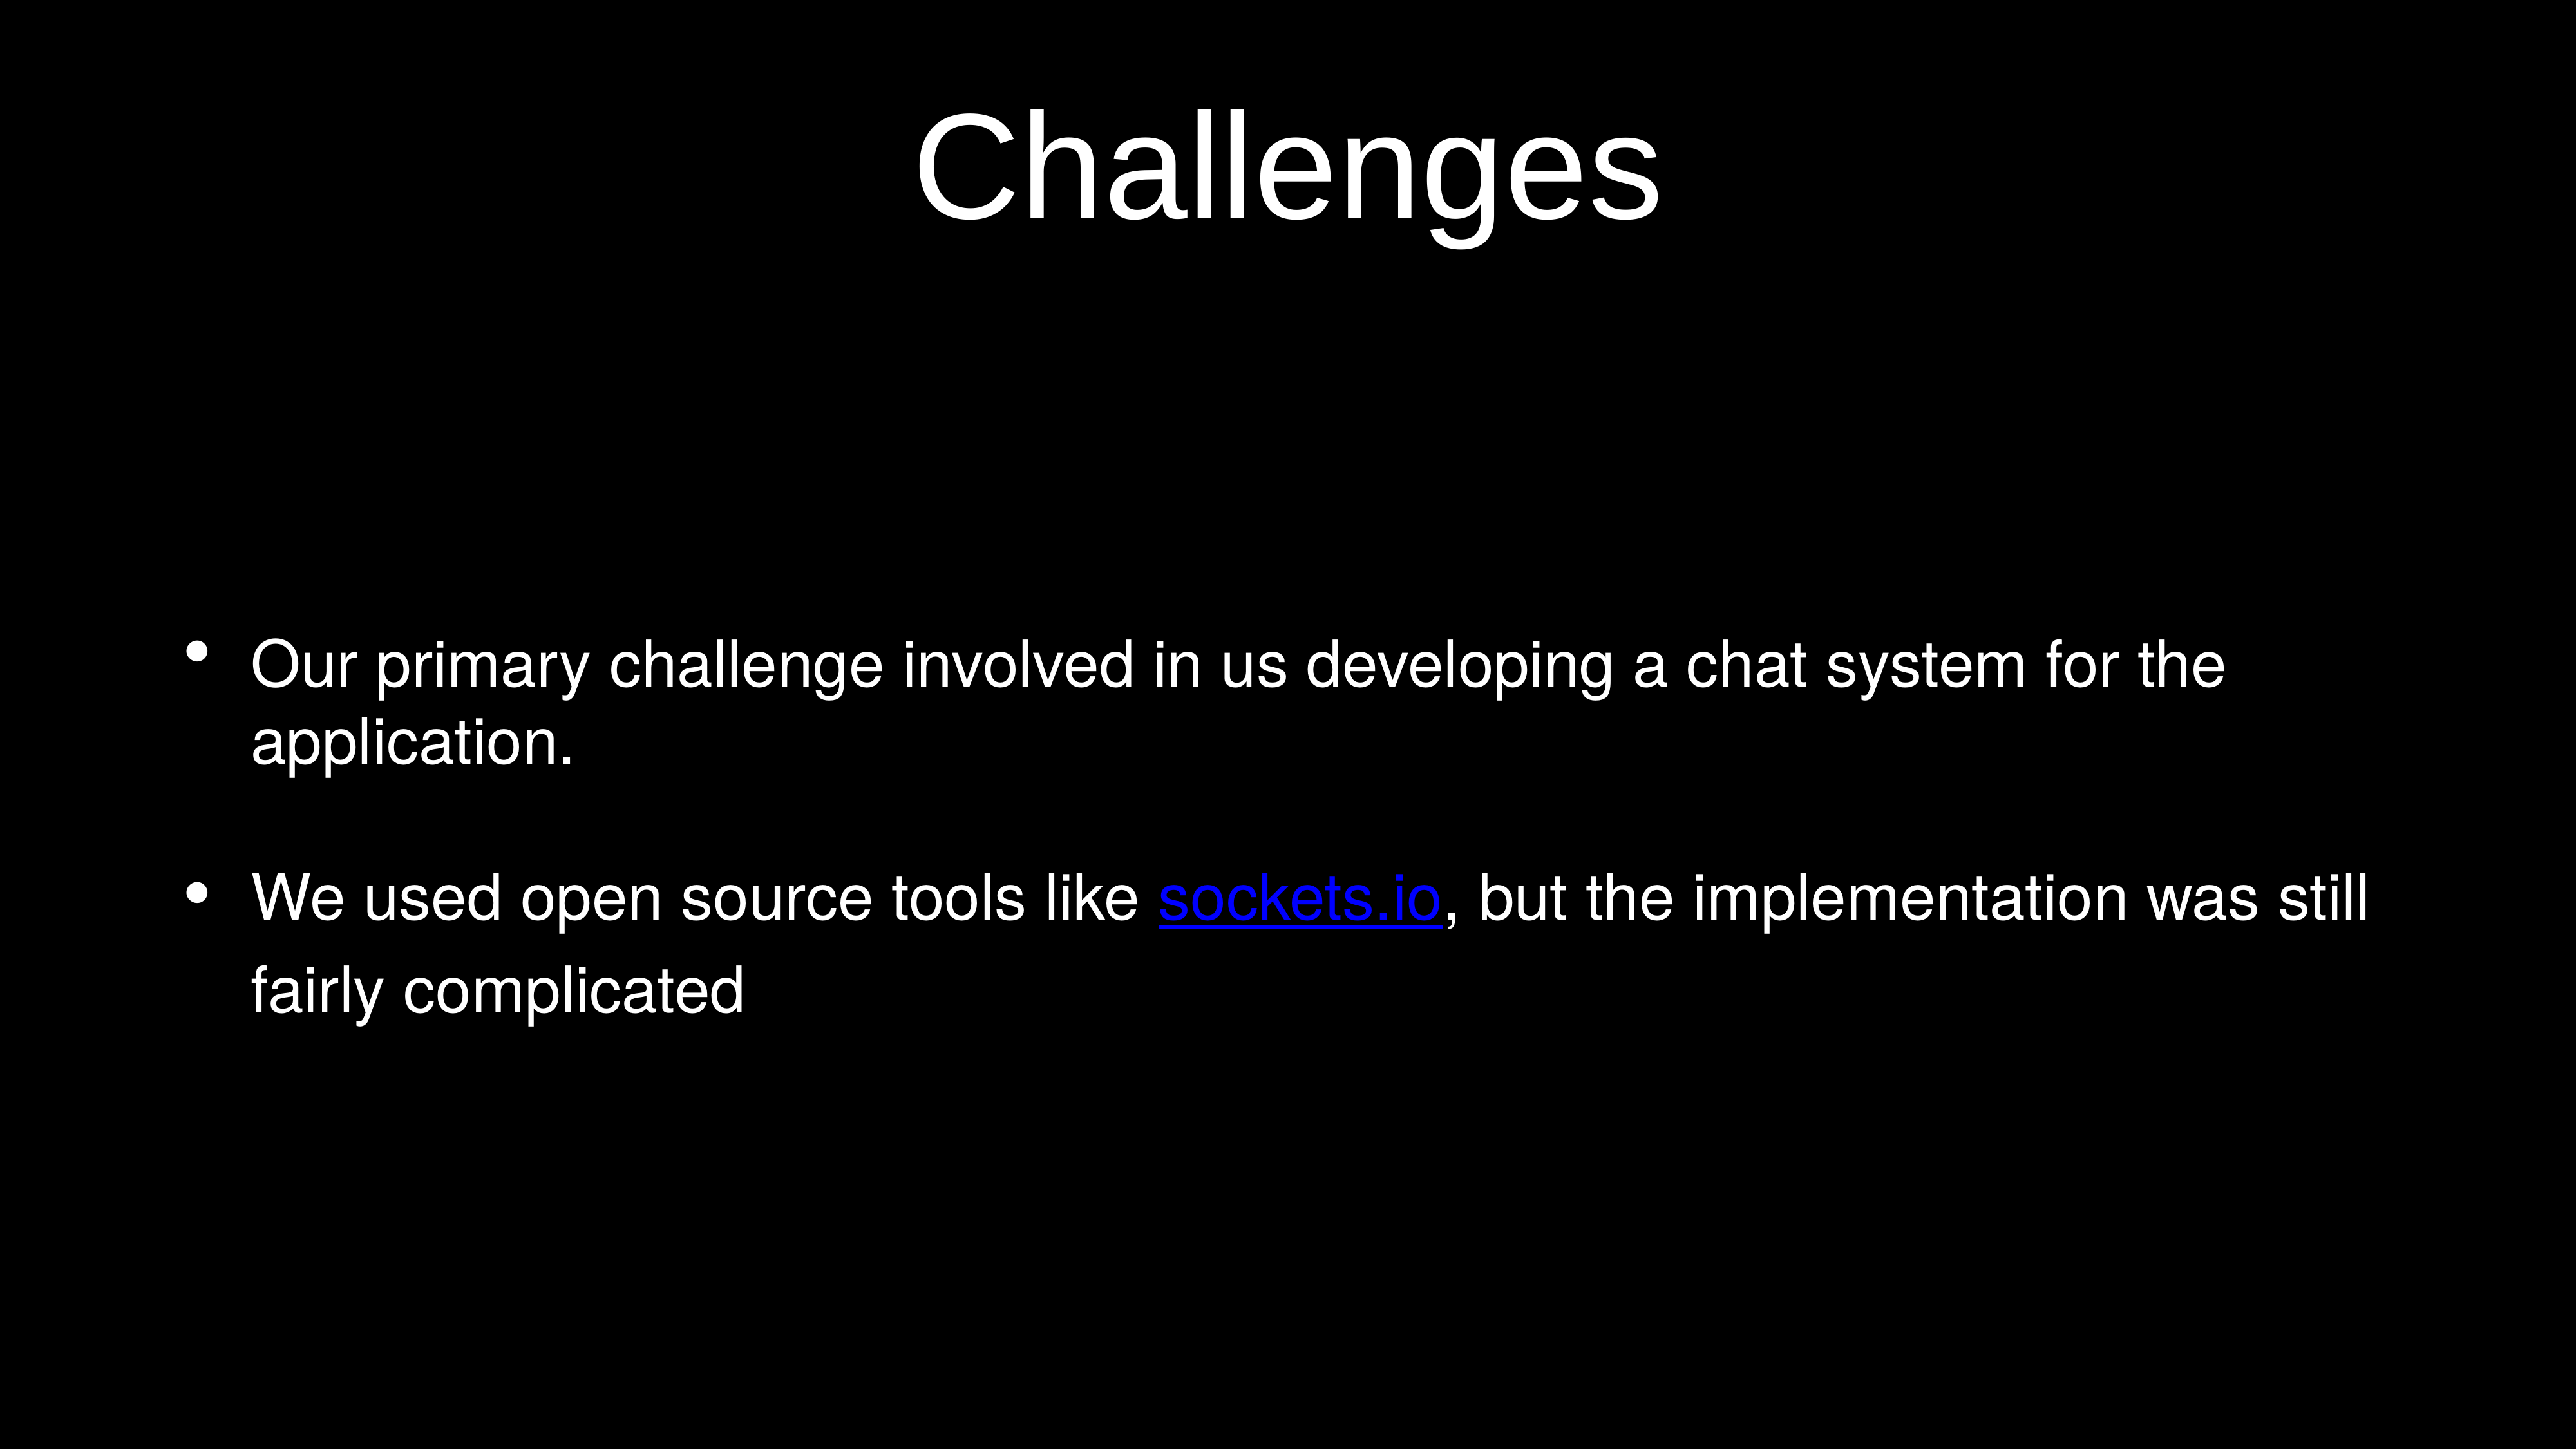

# Challenges
Our primary challenge involved in us developing a chat system for the application.
We used open source tools like sockets.io, but the implementation was still fairly complicated